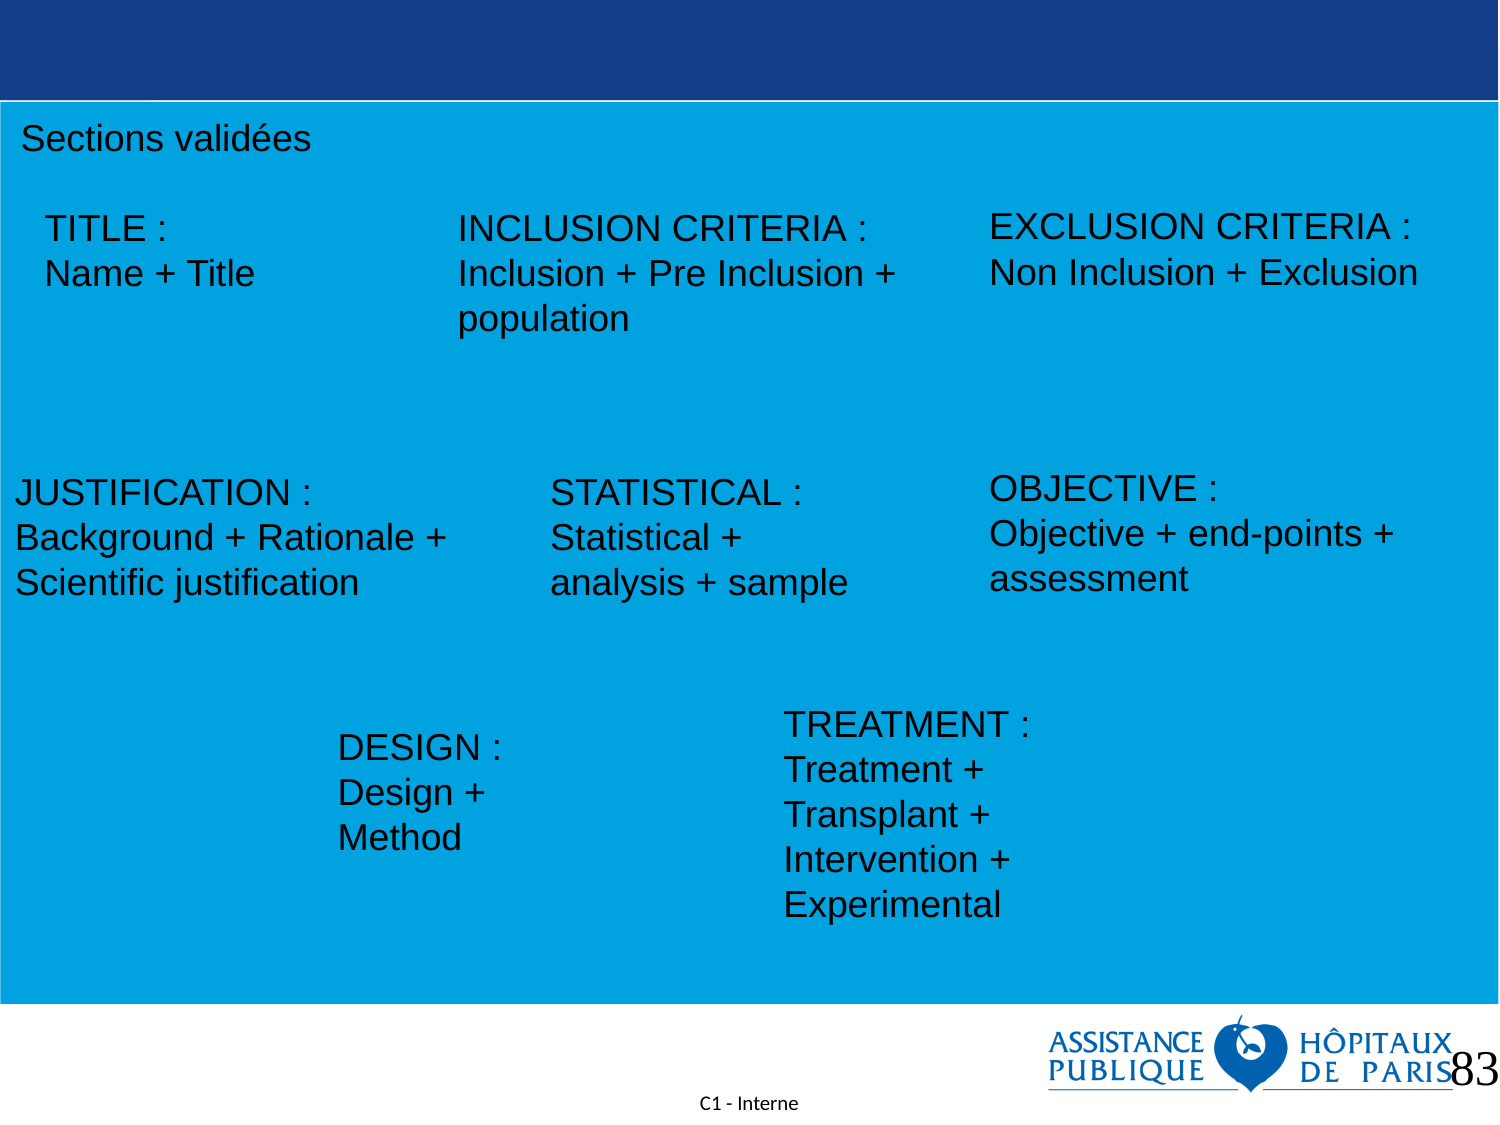

83
Sections validées
EXCLUSION CRITERIA :
Non Inclusion + Exclusion
TITLE :
Name + Title
INCLUSION CRITERIA :
Inclusion + Pre Inclusion + population

OBJECTIVE :
Objective + end-points +
assessment
JUSTIFICATION :
Background + Rationale + Scientific justification
STATISTICAL :
Statistical + analysis + sample
TREATMENT :
Treatment + Transplant +
Intervention +
Experimental
DESIGN :
Design + Method
83